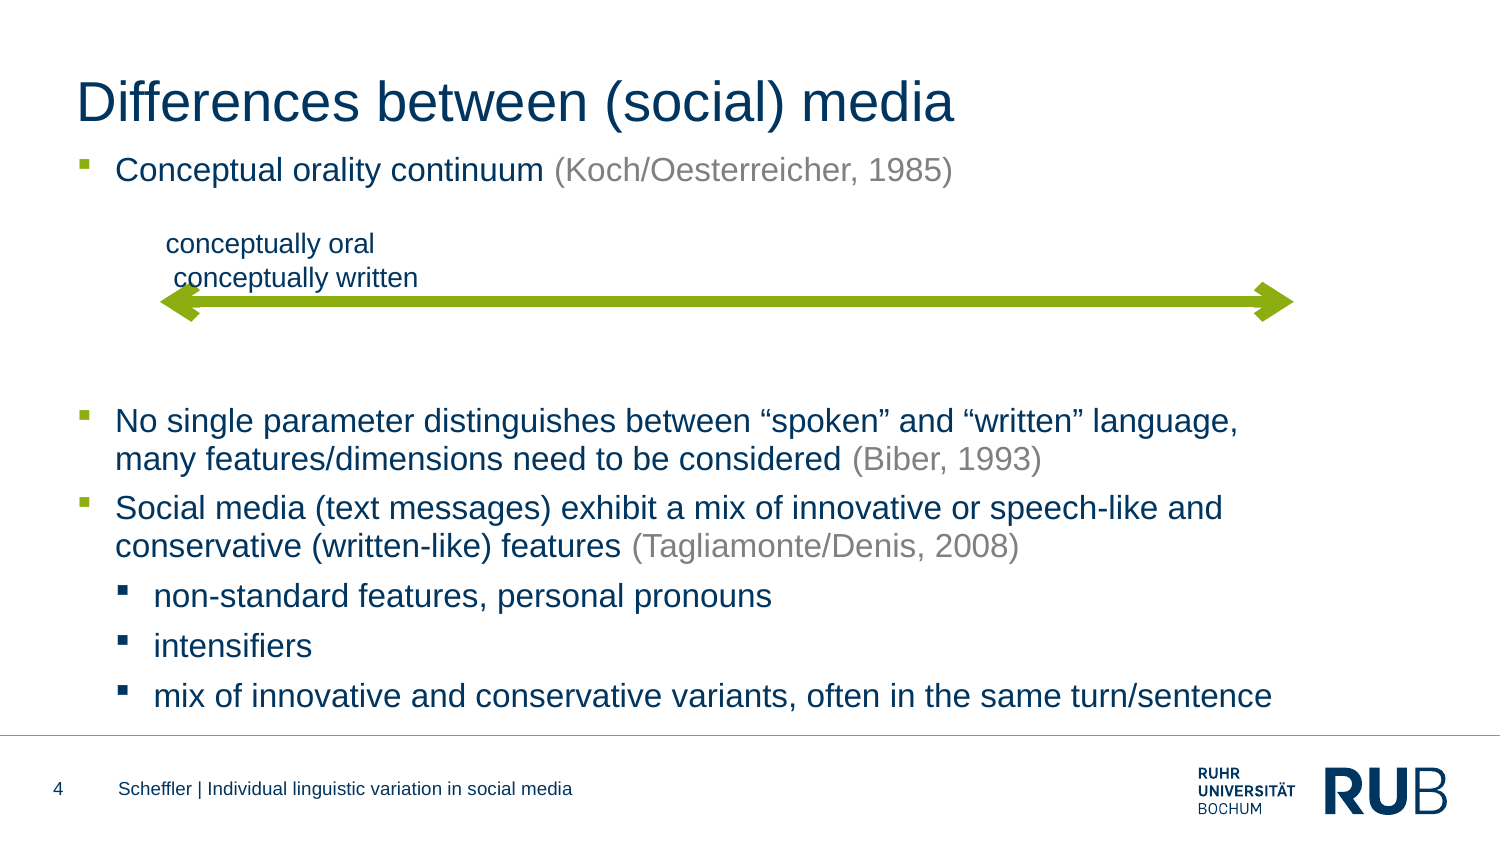

# Differences between (social) media
Conceptual orality continuum (Koch/Oesterreicher, 1985)

No single parameter distinguishes between “spoken” and “written” language, many features/dimensions need to be considered (Biber, 1993)
Social media (text messages) exhibit a mix of innovative or speech-like and conservative (written-like) features (Tagliamonte/Denis, 2008)
non-standard features, personal pronouns
intensifiers
mix of innovative and conservative variants, often in the same turn/sentence

conceptually oral						            conceptually written
4
Scheffler | Individual linguistic variation in social media